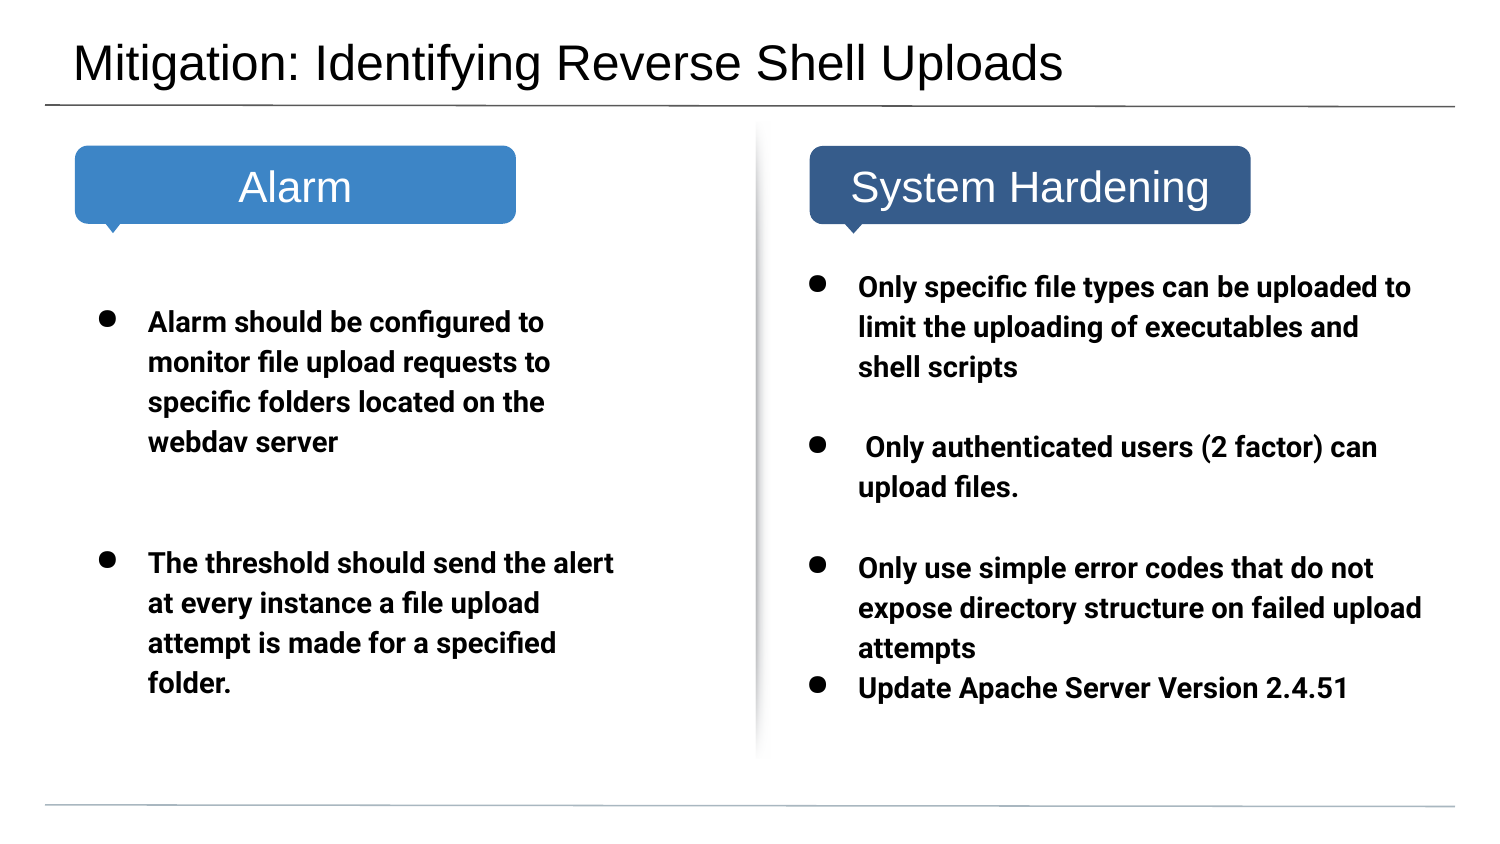

# Mitigation: Identifying Reverse Shell Uploads

Alarm should be configured to monitor file upload requests to specific folders located on the webdav server

The threshold should send the alert at every instance a file upload attempt is made for a specified folder.

Only specific file types can be uploaded to limit the uploading of executables and shell scripts

 Only authenticated users (2 factor) can upload files.

Only use simple error codes that do not expose directory structure on failed upload attempts
Update Apache Server Version 2.4.51